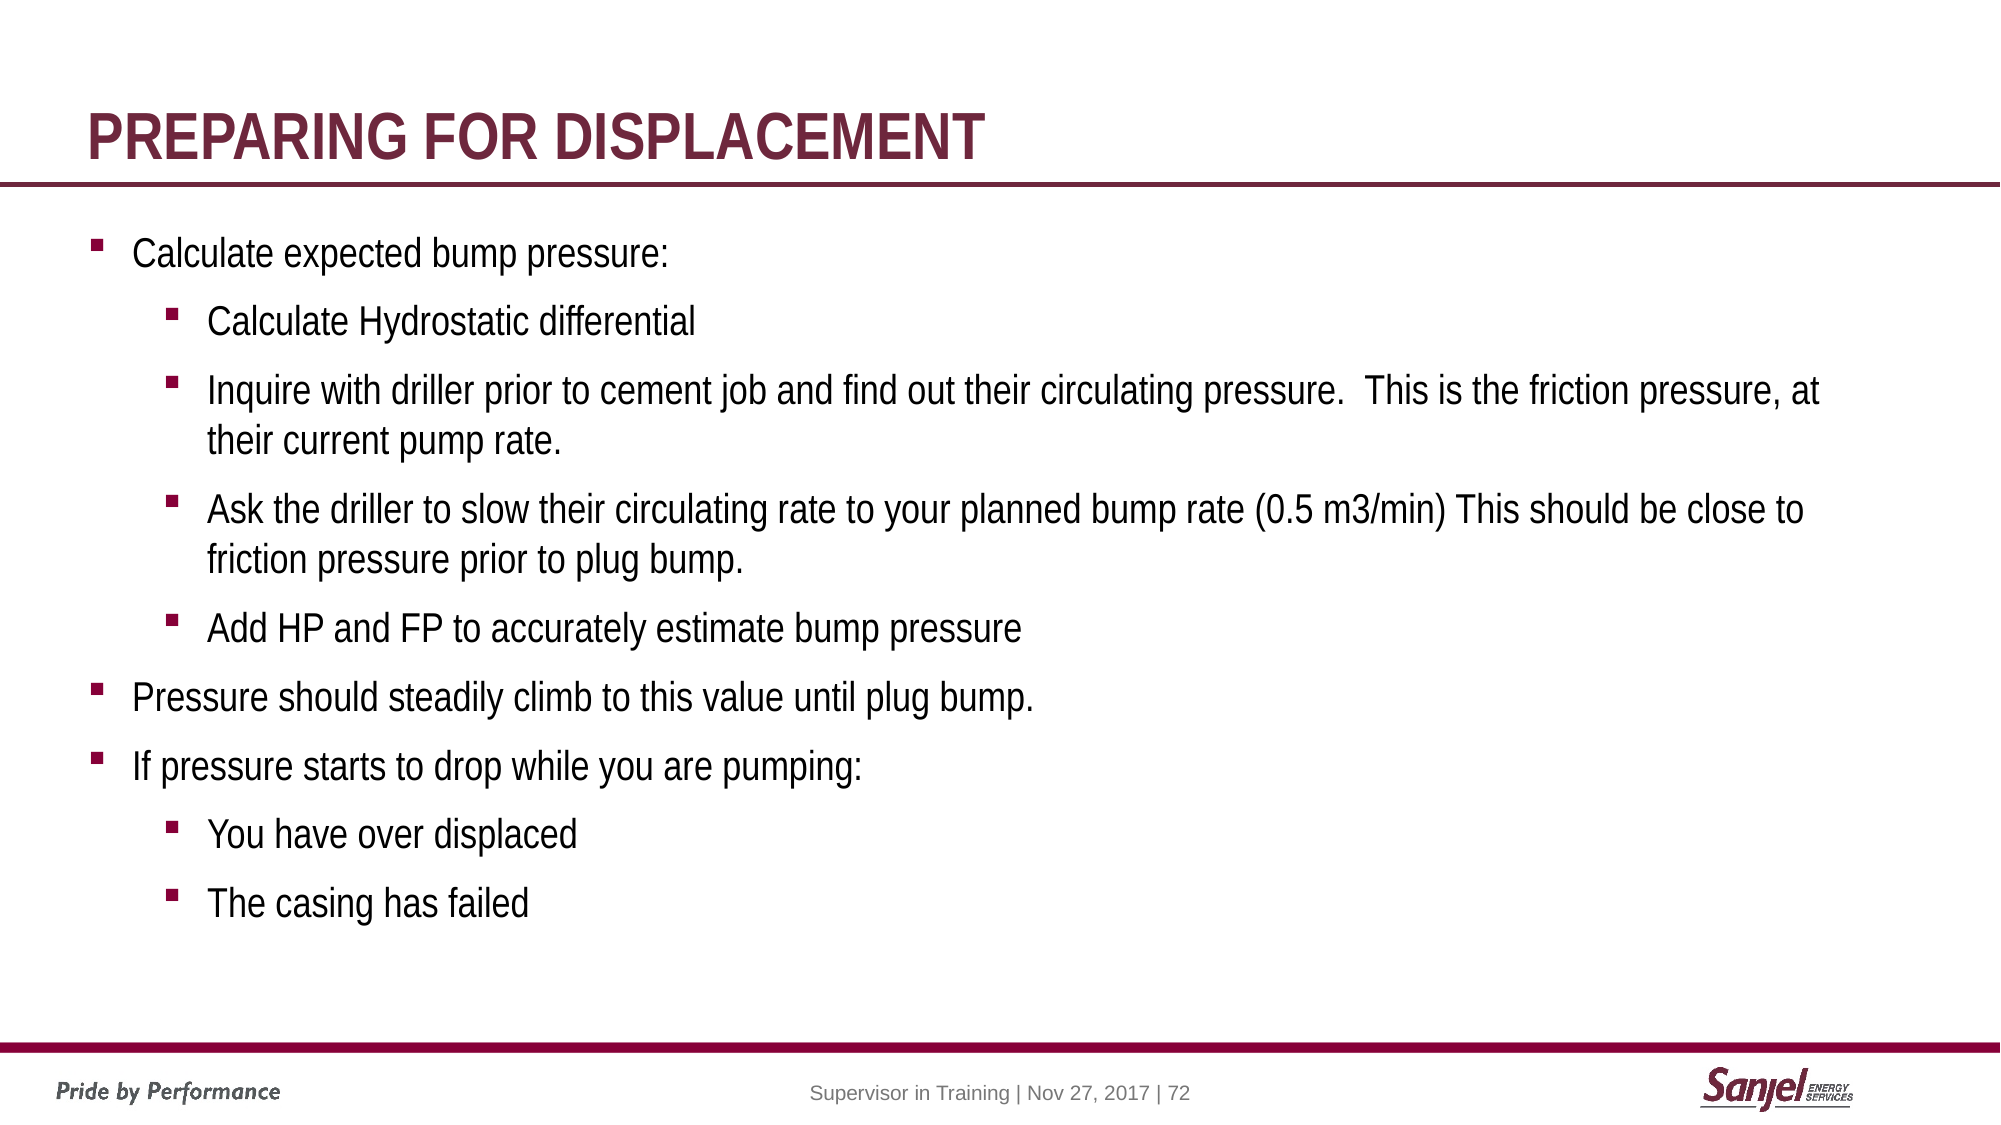

# Preparing for displacement
Calculate expected bump pressure:
Calculate Hydrostatic differential
Inquire with driller prior to cement job and find out their circulating pressure.  This is the friction pressure, at their current pump rate.
Ask the driller to slow their circulating rate to your planned bump rate (0.5 m3/min) This should be close to friction pressure prior to plug bump.
Add HP and FP to accurately estimate bump pressure
Pressure should steadily climb to this value until plug bump.
If pressure starts to drop while you are pumping:
You have over displaced
The casing has failed